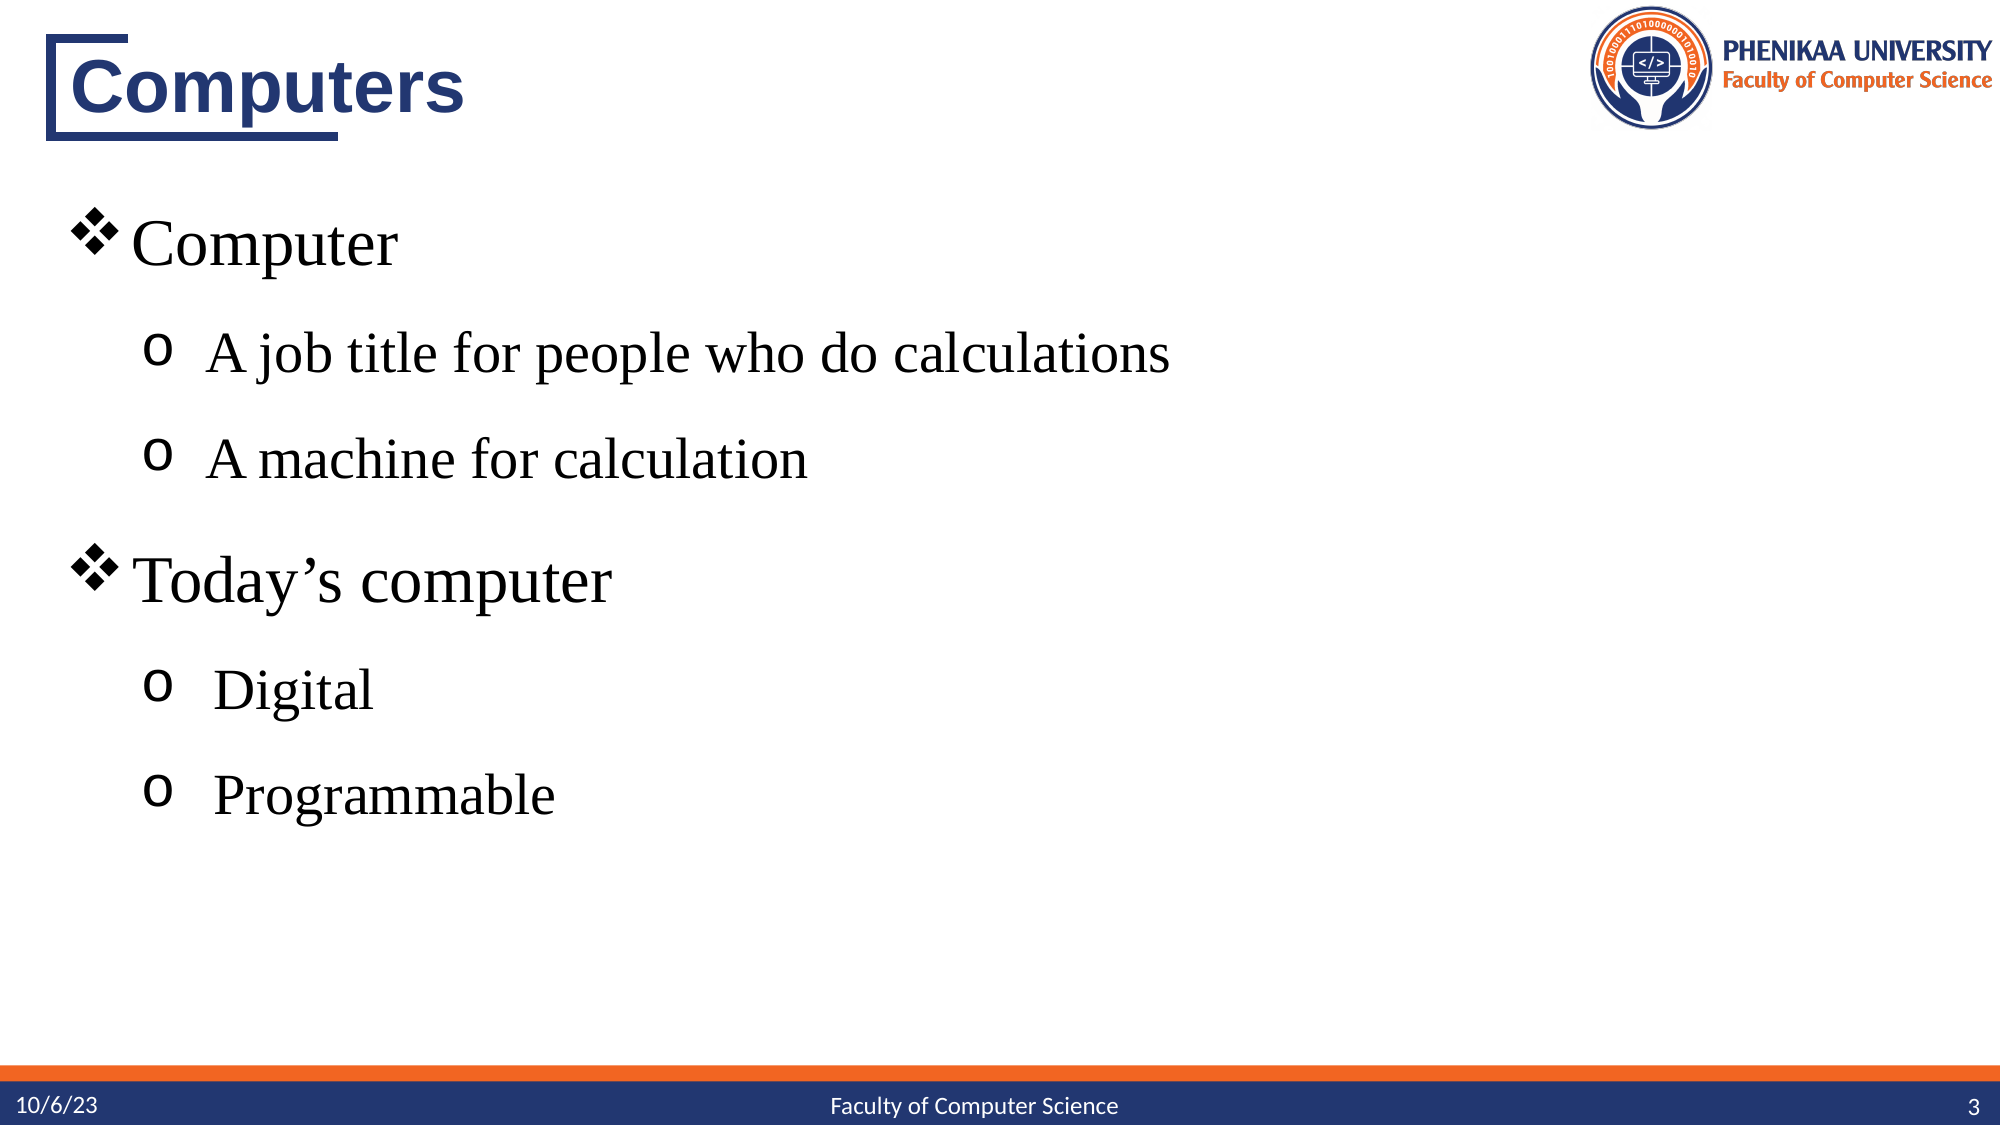

# Computers
Computer
A job title for people who do calculations
A machine for calculation
Today’s computer
Digital
Programmable

10/6/23
3
Faculty of Computer Science